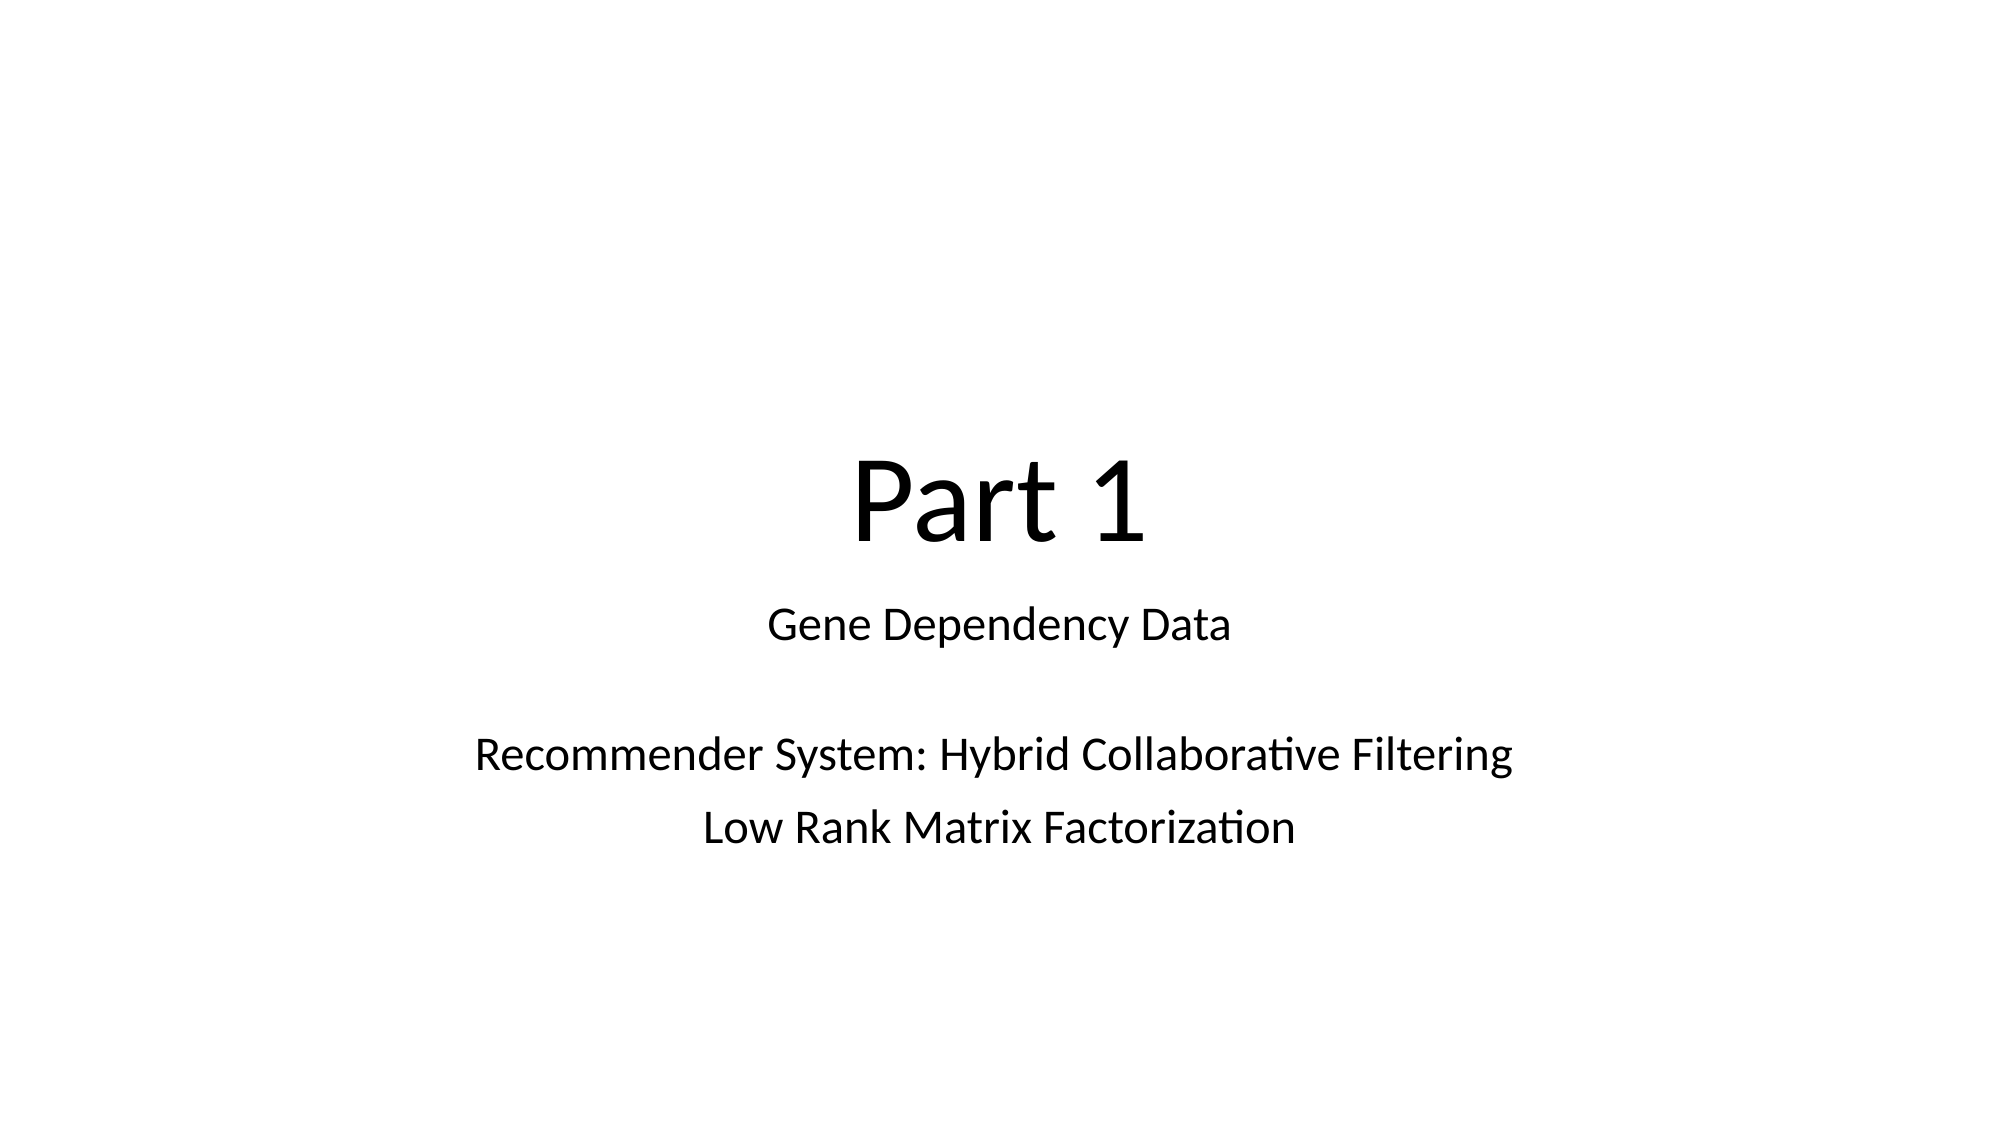

# Part 1
Gene Dependency Data
Recommender System: Hybrid Collaborative Filtering
Low Rank Matrix Factorization